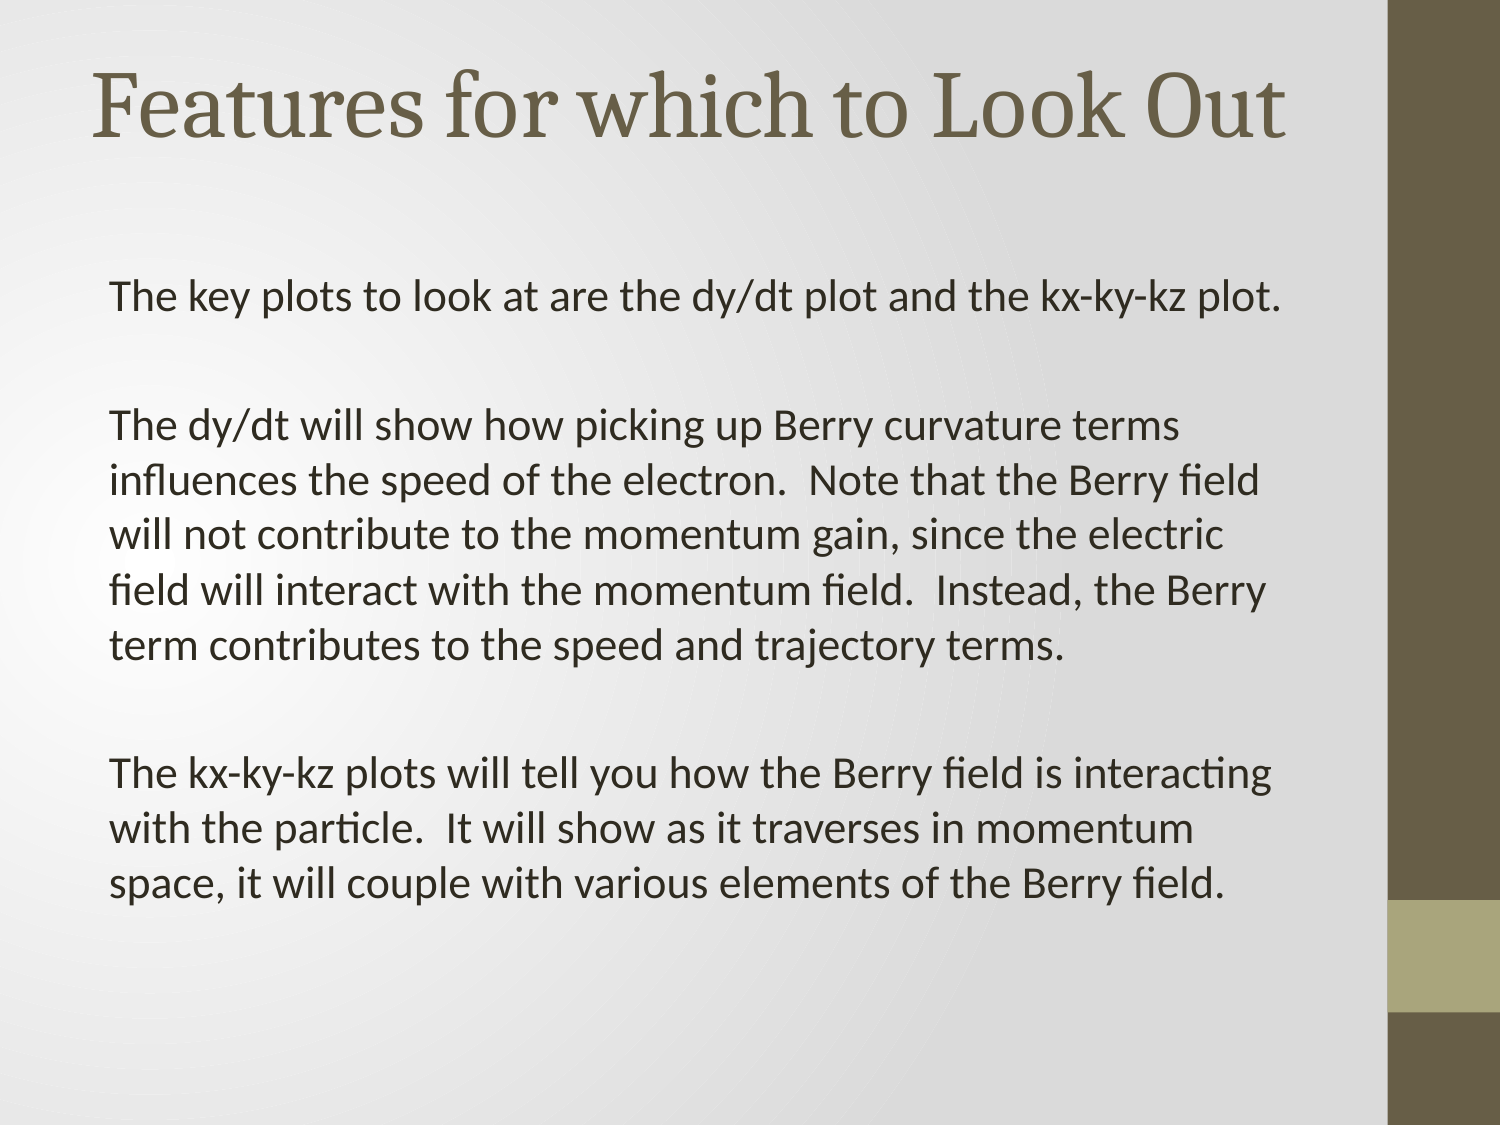

# Features for which to Look Out
The key plots to look at are the dy/dt plot and the kx-ky-kz plot.

The dy/dt will show how picking up Berry curvature terms influences the speed of the electron.  Note that the Berry field will not contribute to the momentum gain, since the electric field will interact with the momentum field.  Instead, the Berry term contributes to the speed and trajectory terms.

The kx-ky-kz plots will tell you how the Berry field is interacting with the particle.  It will show as it traverses in momentum space, it will couple with various elements of the Berry field.